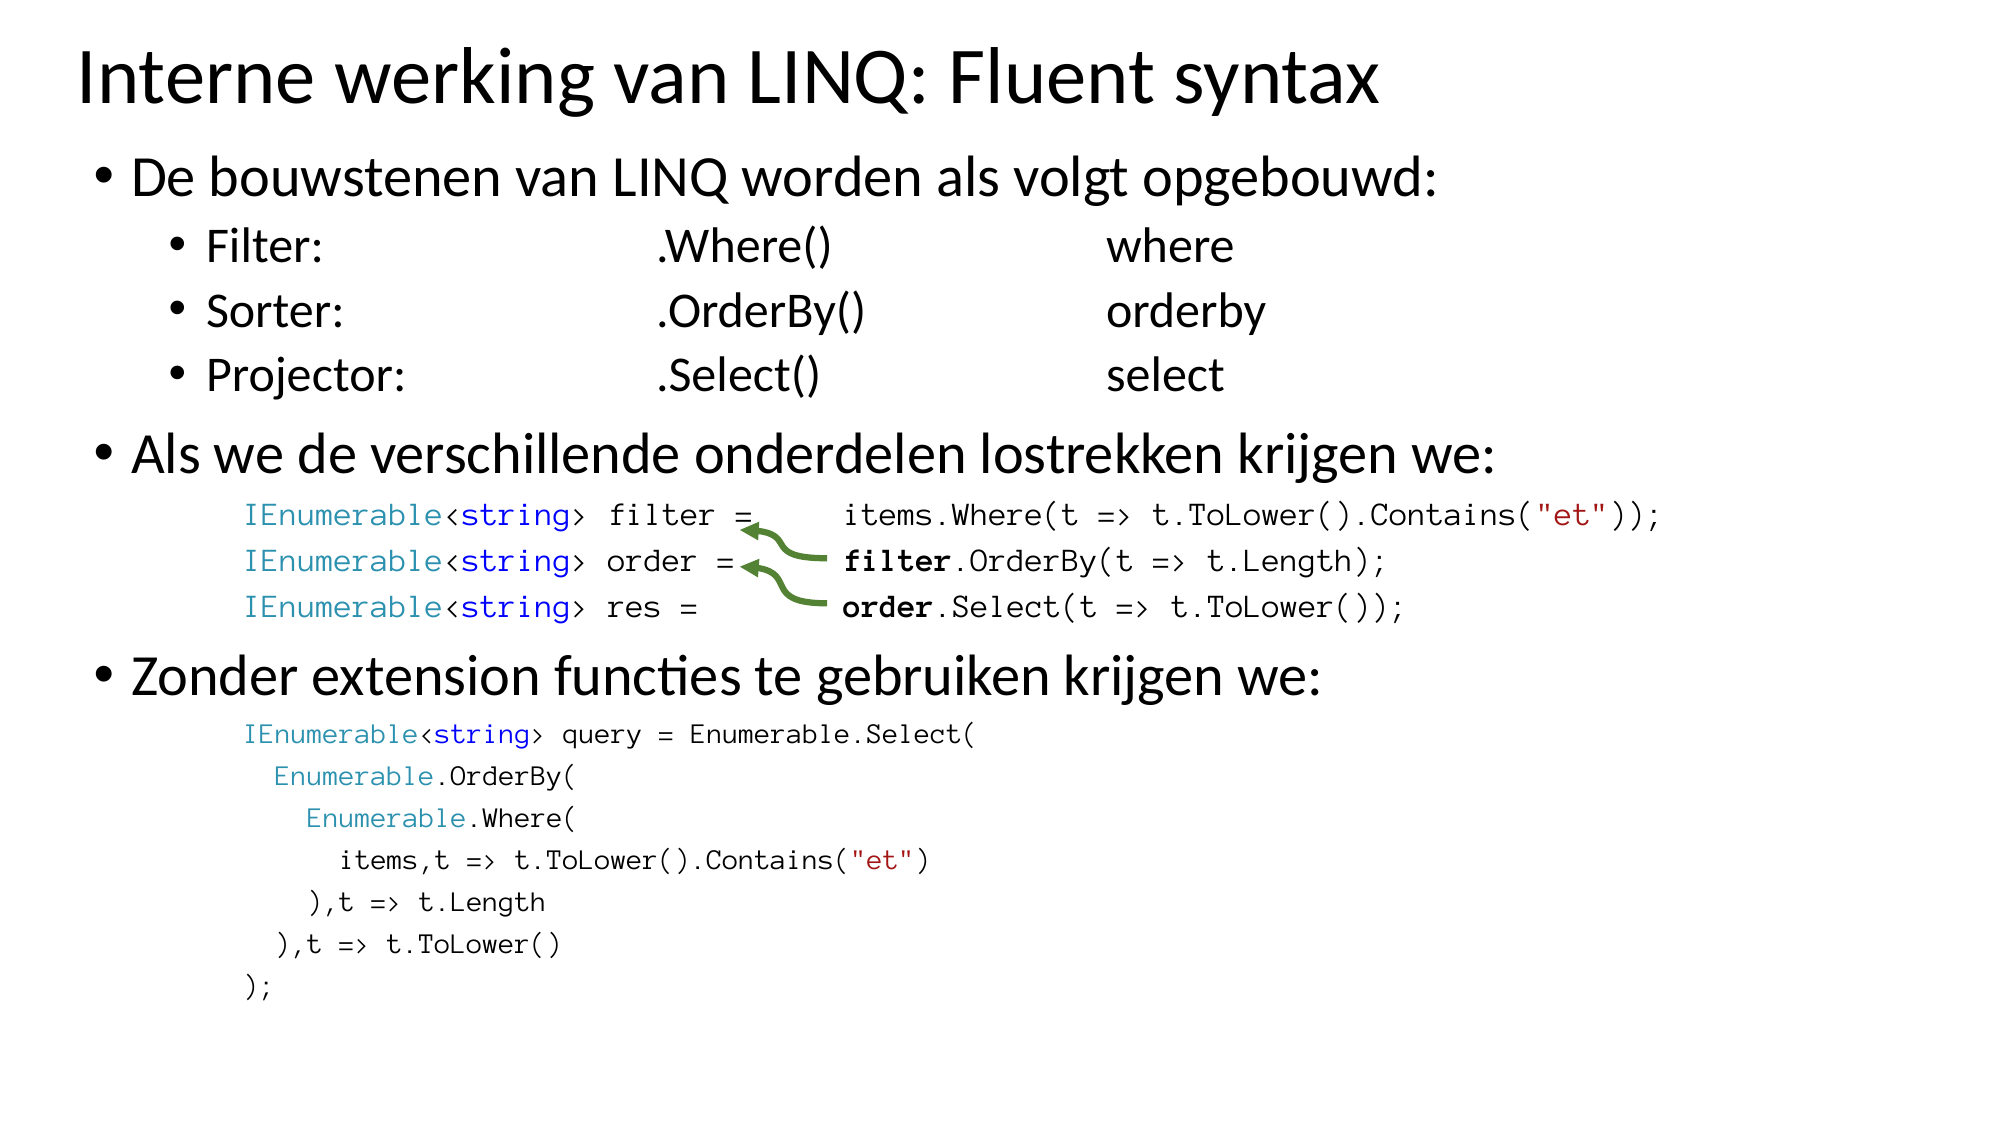

# Interne werking van LINQ: Fluent syntax
De bouwstenen van LINQ worden als volgt opgebouwd:
Filter: 			.Where()		where
Sorter:			.OrderBy()		orderby
Projector:		.Select()		select
Als we de verschillende onderdelen lostrekken krijgen we:
IEnumerable<string> filter = 	items.Where(t => t.ToLower().Contains("et"));
IEnumerable<string> order = 	filter.OrderBy(t => t.Length);
IEnumerable<string> res = 	order.Select(t => t.ToLower());
Zonder extension functies te gebruiken krijgen we:
IEnumerable<string> query = Enumerable.Select(
  Enumerable.OrderBy(
    Enumerable.Where(
      items,t => t.ToLower().Contains("et")
    ),t => t.Length
  ),t => t.ToLower()
);